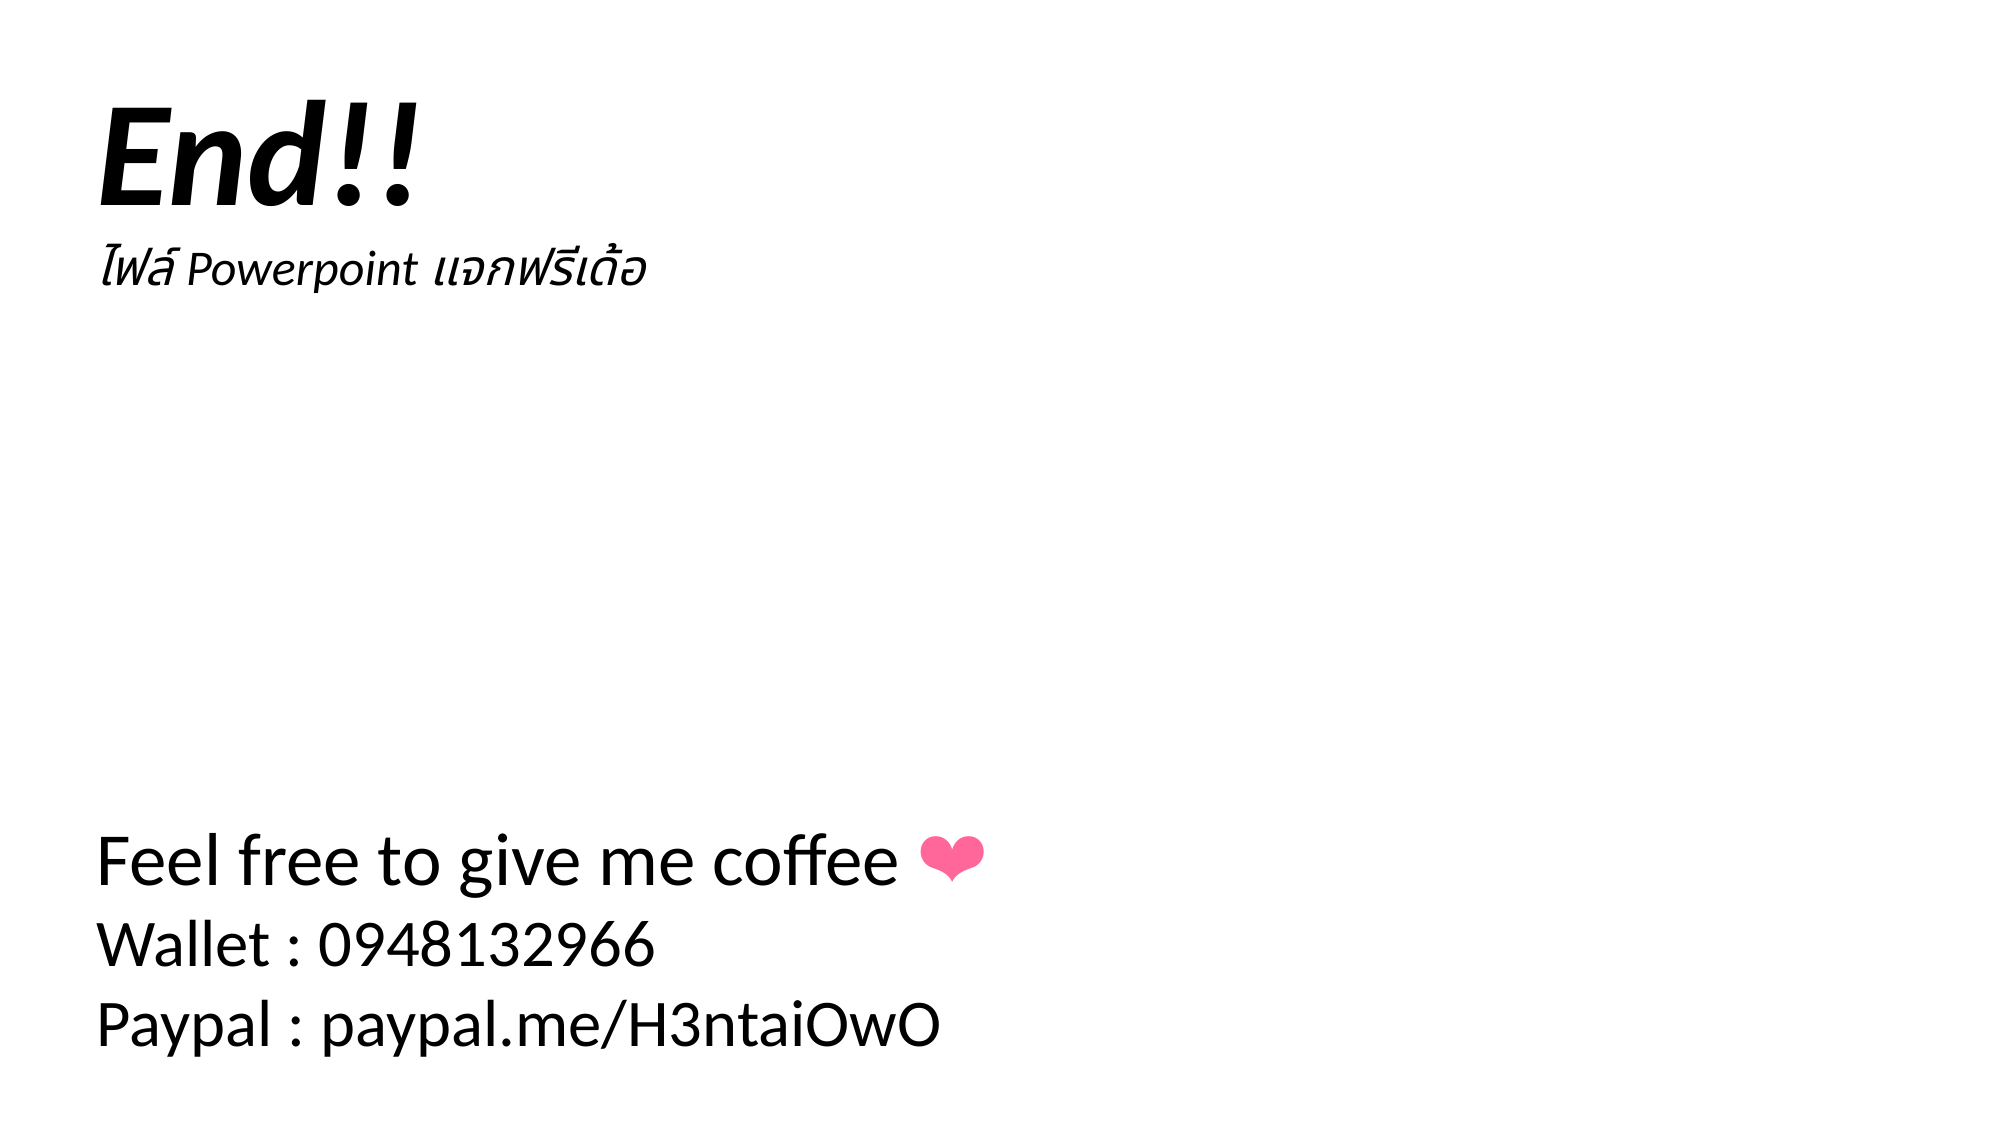

End!!
ไฟล์ Powerpoint แจกฟรีเด้อ

Feel free to give me coffee ❤
Wallet : 0948132966
Paypal : paypal.me/H3ntaiOwO